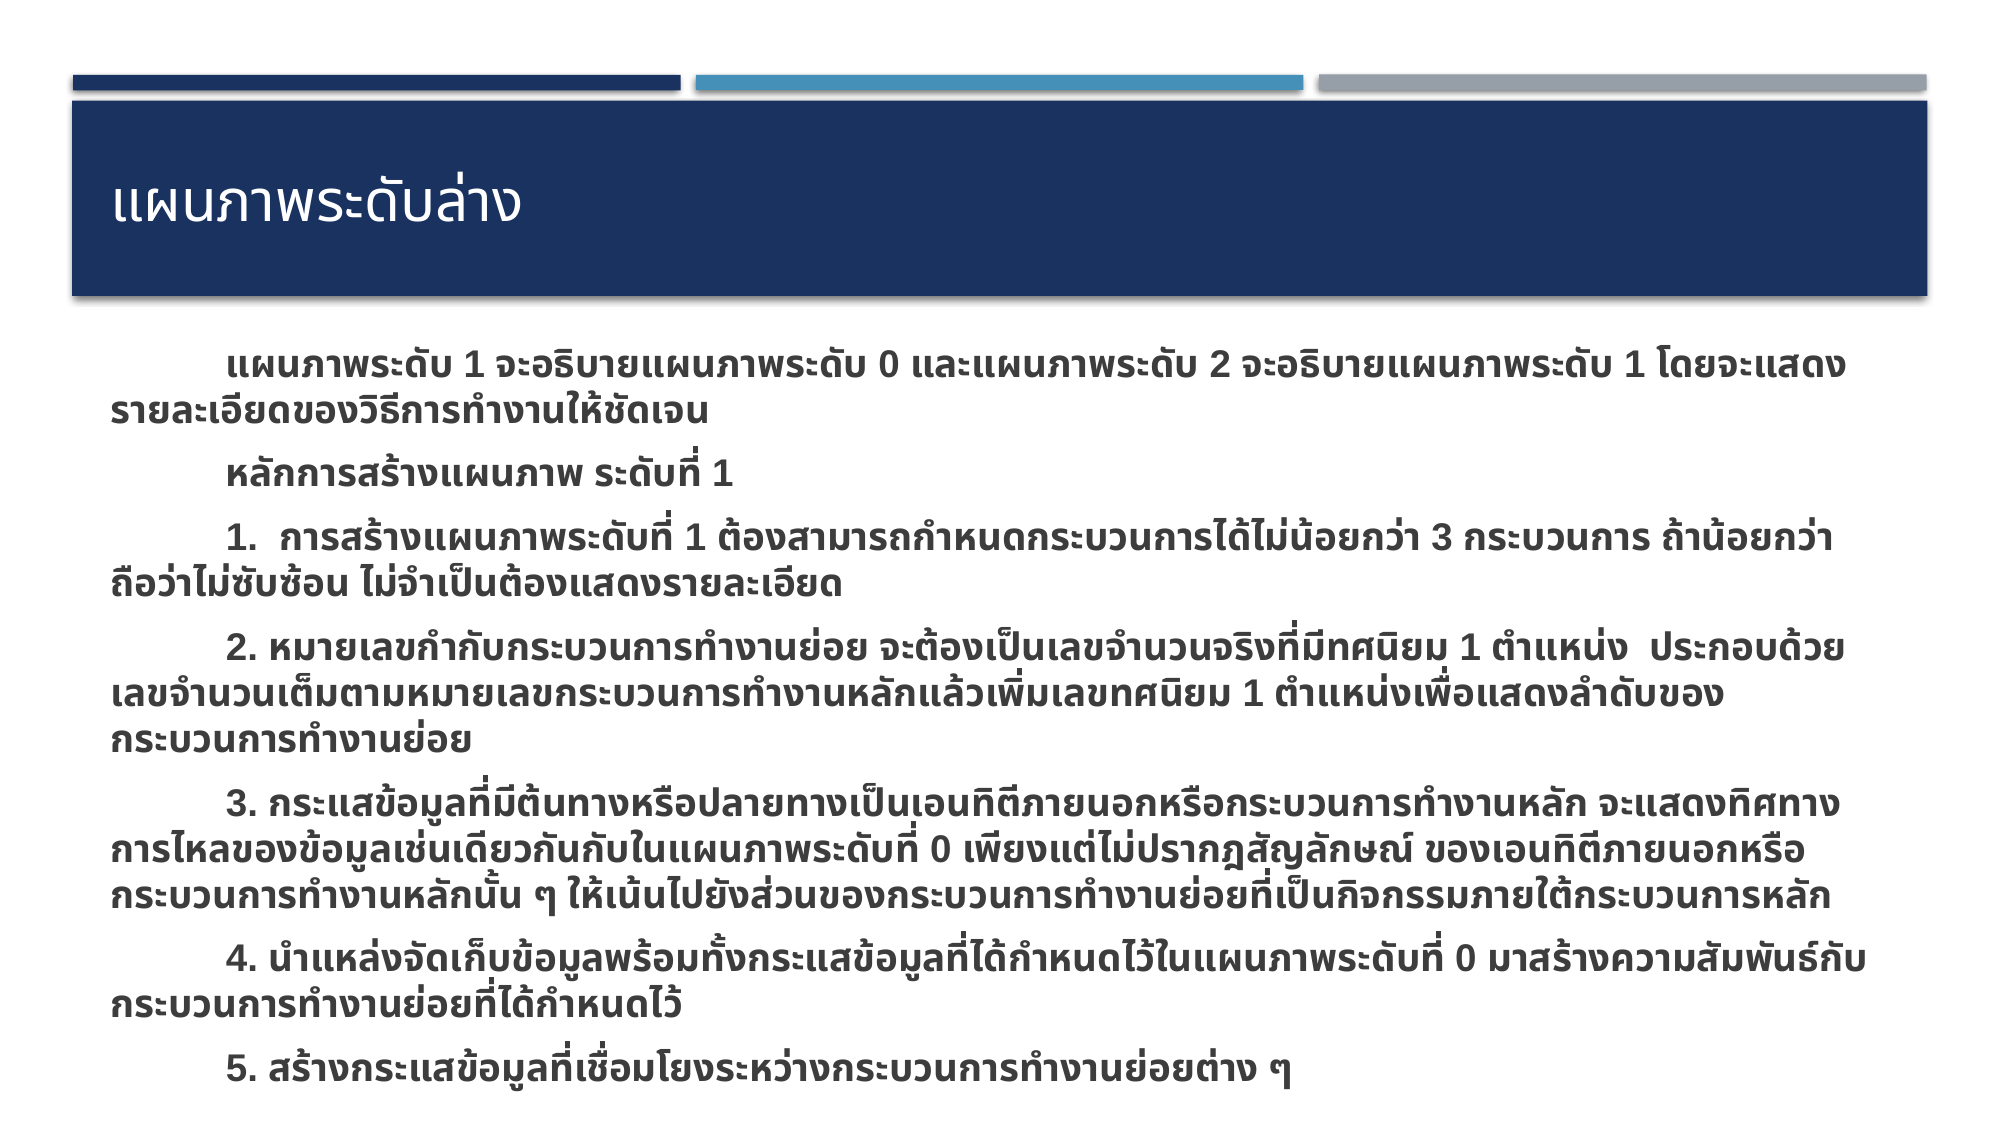

# แผนภาพระดับล่าง
	แผนภาพระดับ 1 จะอธิบายแผนภาพระดับ 0 และแผนภาพระดับ 2 จะอธิบายแผนภาพระดับ 1 โดยจะแสดงรายละเอียดของวิธีการทำงานให้ชัดเจน
	หลักการสร้างแผนภาพ ระดับที่ 1
	1.  การสร้างแผนภาพระดับที่ 1 ต้องสามารถกำหนดกระบวนการได้ไม่น้อยกว่า 3 กระบวนการ ถ้าน้อยกว่าถือว่าไม่ซับซ้อน ไม่จำเป็นต้องแสดงรายละเอียด
	2. หมายเลขกำกับกระบวนการทำงานย่อย จะต้องเป็นเลขจำนวนจริงที่มีทศนิยม 1 ตำแหน่ง  ประกอบด้วยเลขจำนวนเต็มตามหมายเลขกระบวนการทำงานหลักแล้วเพิ่มเลขทศนิยม 1 ตำแหน่งเพื่อแสดงลำดับของกระบวนการทำงานย่อย
	3. กระแสข้อมูลที่มีต้นทางหรือปลายทางเป็นเอนทิตีภายนอกหรือกระบวนการทำงานหลัก จะแสดงทิศทางการไหลของข้อมูลเช่นเดียวกันกับในแผนภาพระดับที่ 0 เพียงแต่ไม่ปรากฎสัญลักษณ์ ของเอนทิตีภายนอกหรือกระบวนการทำงานหลักนั้น ๆ ให้เน้นไปยังส่วนของกระบวนการทำงานย่อยที่เป็นกิจกรรมภายใต้กระบวนการหลัก
	4. นำแหล่งจัดเก็บข้อมูลพร้อมทั้งกระแสข้อมูลที่ได้กำหนดไว้ในแผนภาพระดับที่ 0 มาสร้างความสัมพันธ์กับกระบวนการทำงานย่อยที่ได้กำหนดไว้
	5. สร้างกระแสข้อมูลที่เชื่อมโยงระหว่างกระบวนการทำงานย่อยต่าง ๆ